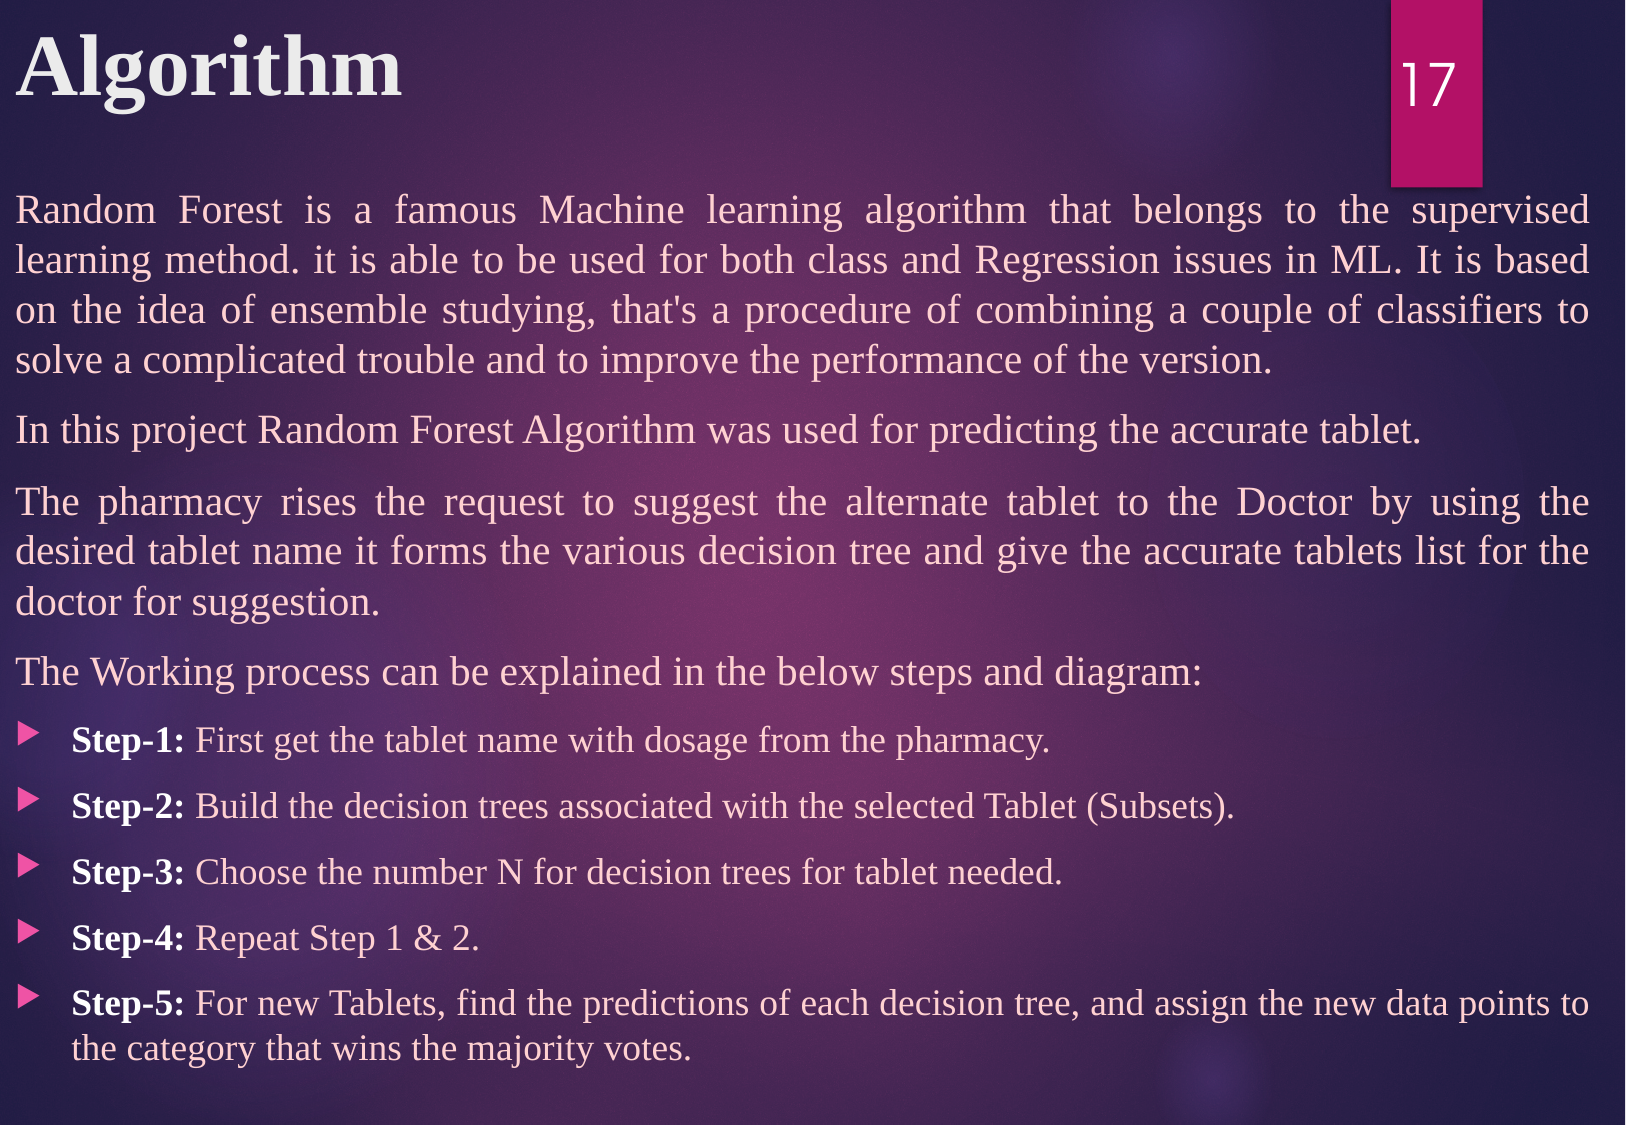

# Algorithm
17
Random Forest is a famous Machine learning algorithm that belongs to the supervised learning method. it is able to be used for both class and Regression issues in ML. It is based on the idea of ensemble studying, that's a procedure of combining a couple of classifiers to solve a complicated trouble and to improve the performance of the version.
In this project Random Forest Algorithm was used for predicting the accurate tablet.
The pharmacy rises the request to suggest the alternate tablet to the Doctor by using the desired tablet name it forms the various decision tree and give the accurate tablets list for the doctor for suggestion.
The Working process can be explained in the below steps and diagram:
Step-1: First get the tablet name with dosage from the pharmacy.
Step-2: Build the decision trees associated with the selected Tablet (Subsets).
Step-3: Choose the number N for decision trees for tablet needed.
Step-4: Repeat Step 1 & 2.
Step-5: For new Tablets, find the predictions of each decision tree, and assign the new data points to the category that wins the majority votes.